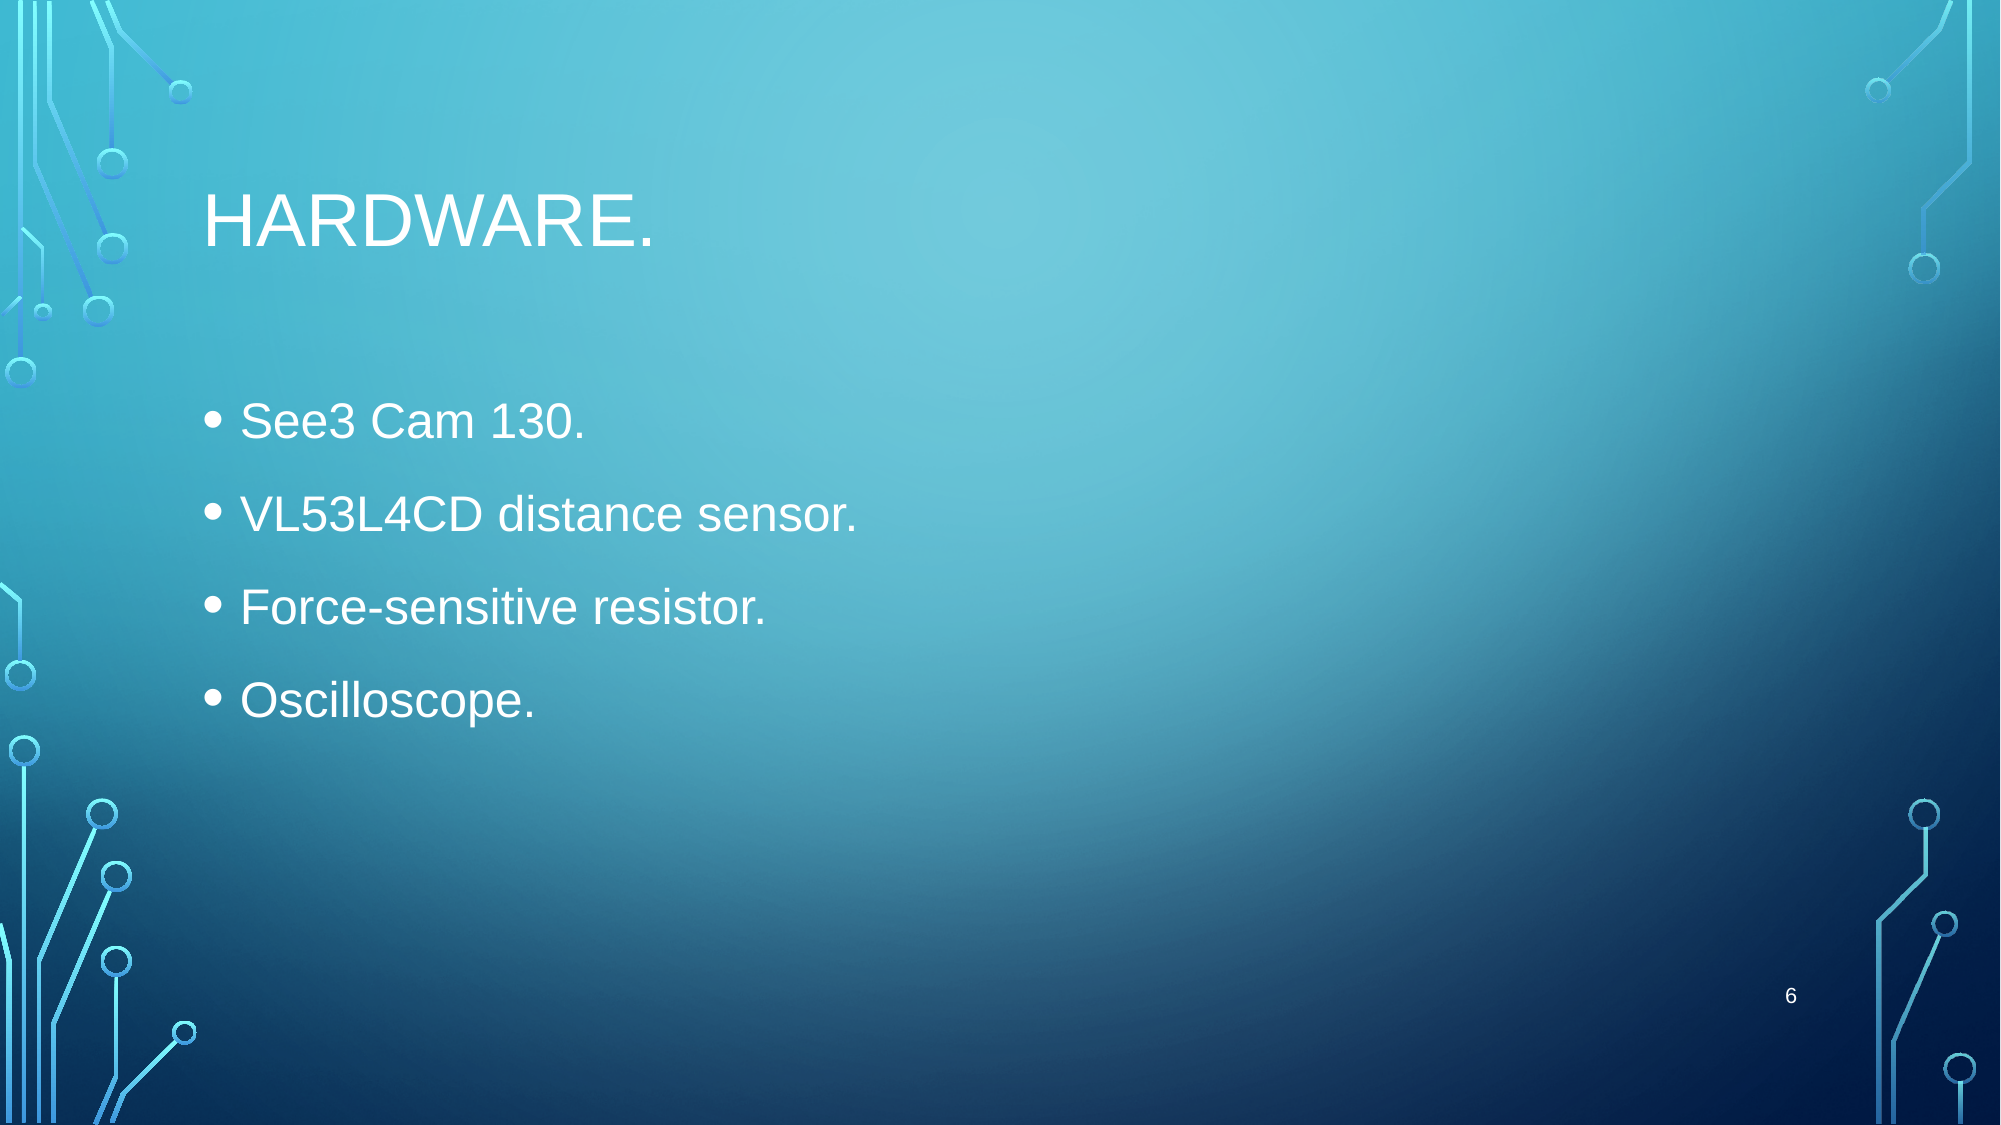

# Hardware.
See3 Cam 130.
VL53L4CD distance sensor.
Force-sensitive resistor.
Oscilloscope.
6